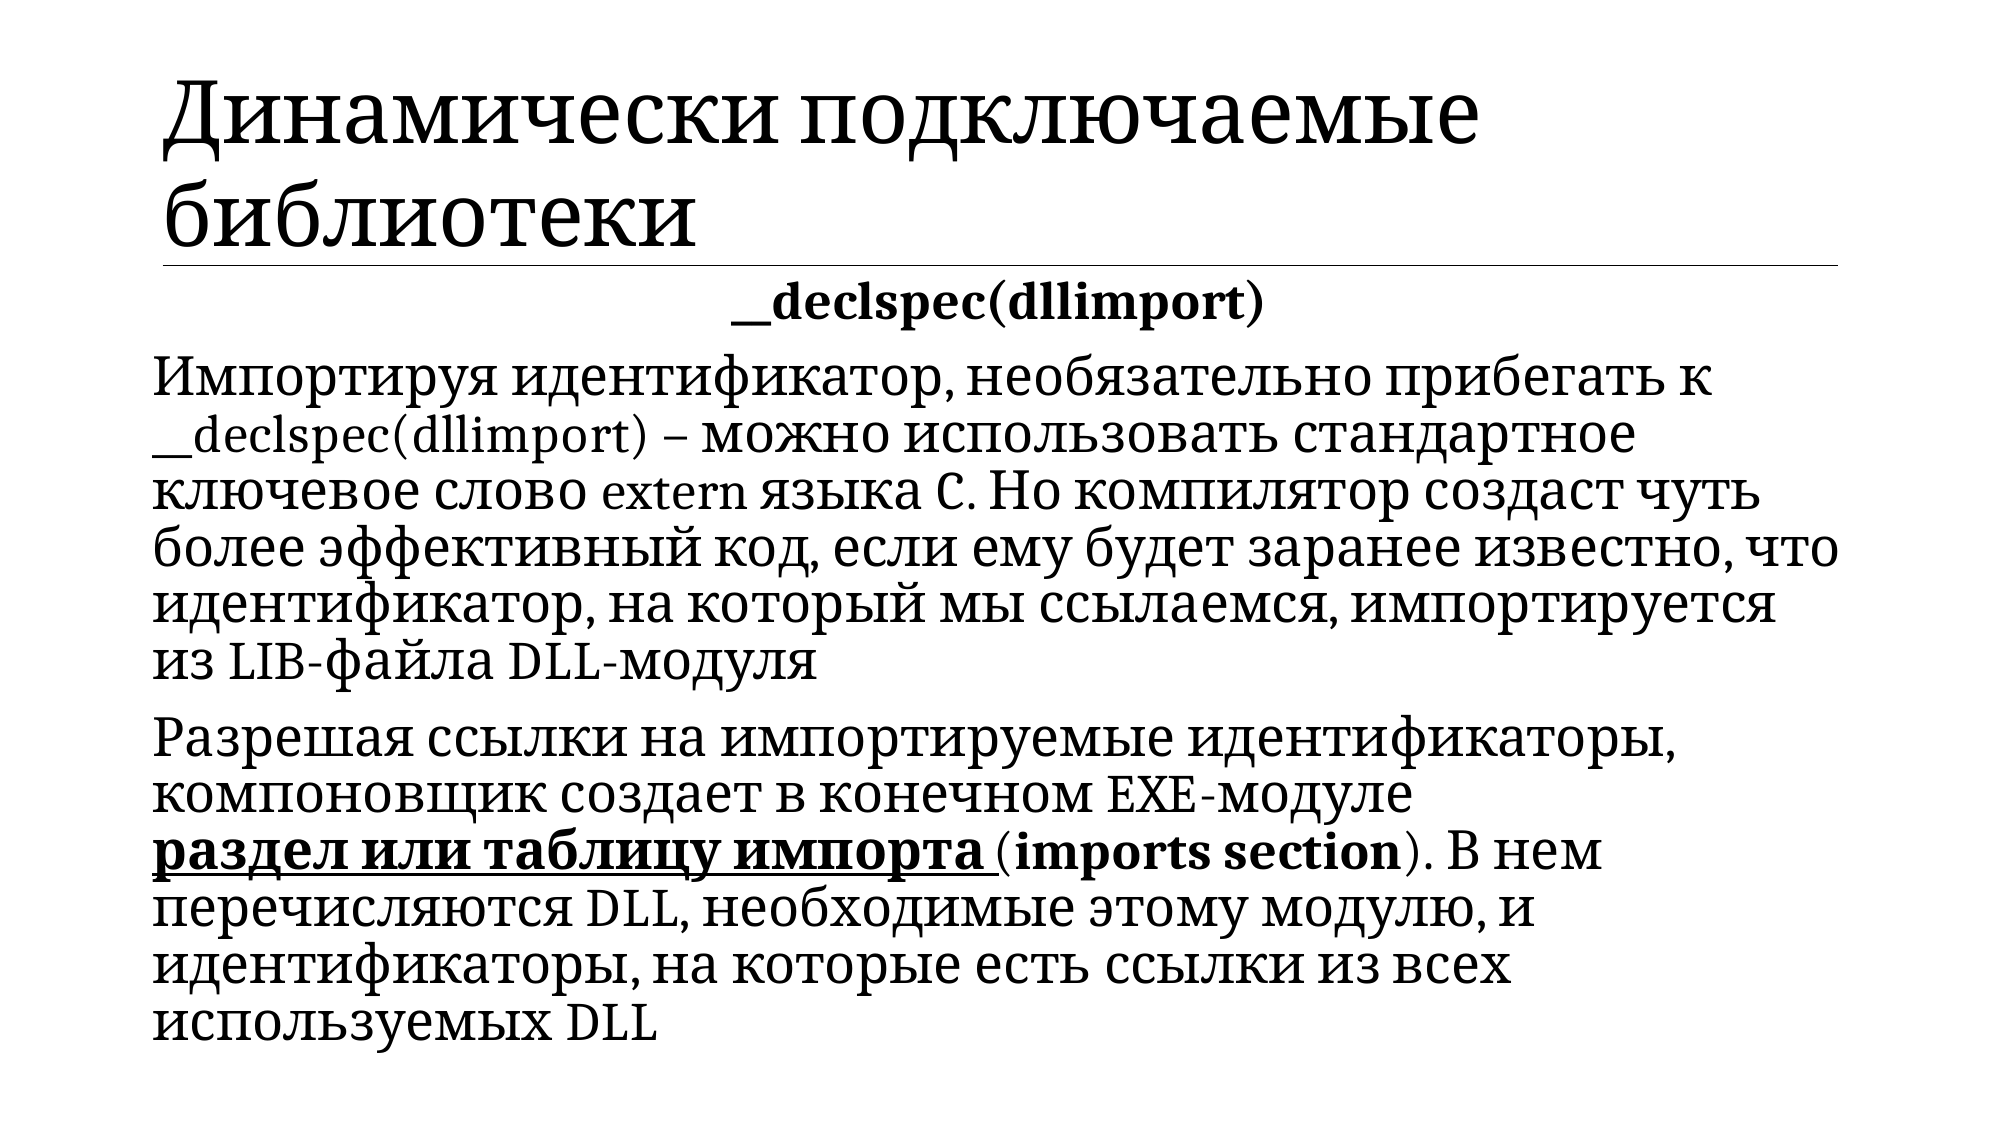

| Динамически подключаемые библиотеки |
| --- |
__declspec(dllimport)
Импортируя идентификатор, необязательно прибегать к __declspec(dllimport) – можно использовать стандартное ключевое слово extern языка C. Но компилятор создаст чуть более эффективный код, если ему будет заранее известно, что идентификатор, на который мы ссылаемся, импортируется из LIB-файла DLL-модуля
Разрешая ссылки на импортируемые идентификаторы, компоновщик создает в конечном EXE-модуле раздел или таблицу импорта (imports section). В нем перечисляются DLL, необходимые этому модулю, и идентификаторы, на которые есть ссылки из всех используемых DLL